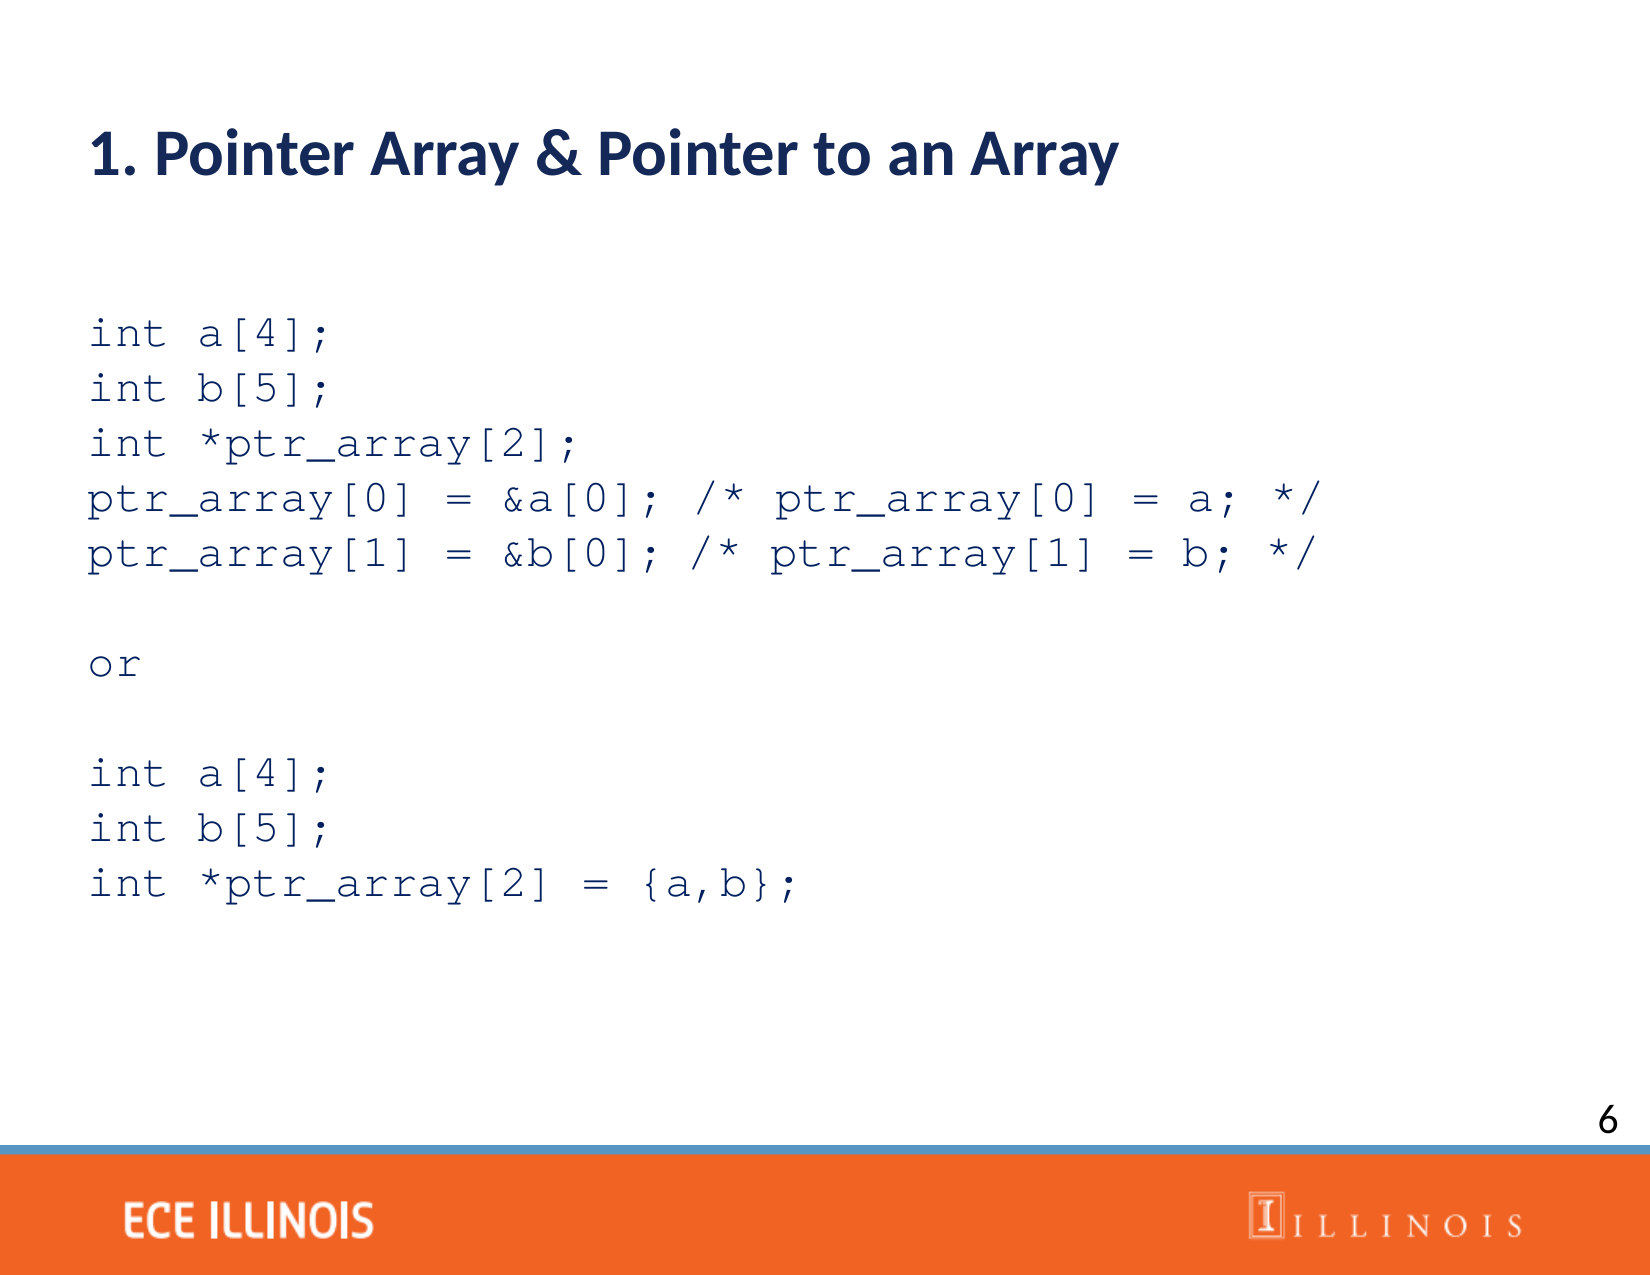

1. Pointer Array & Pointer to an Array
int a[4];
int b[5];
int *ptr_array[2];
ptr_array[0] = &a[0]; /* ptr_array[0] = a; */
ptr_array[1] = &b[0];	/* ptr_array[1] = b; */

or

int a[4];
int b[5];
int *ptr_array[2] = {a,b};

6